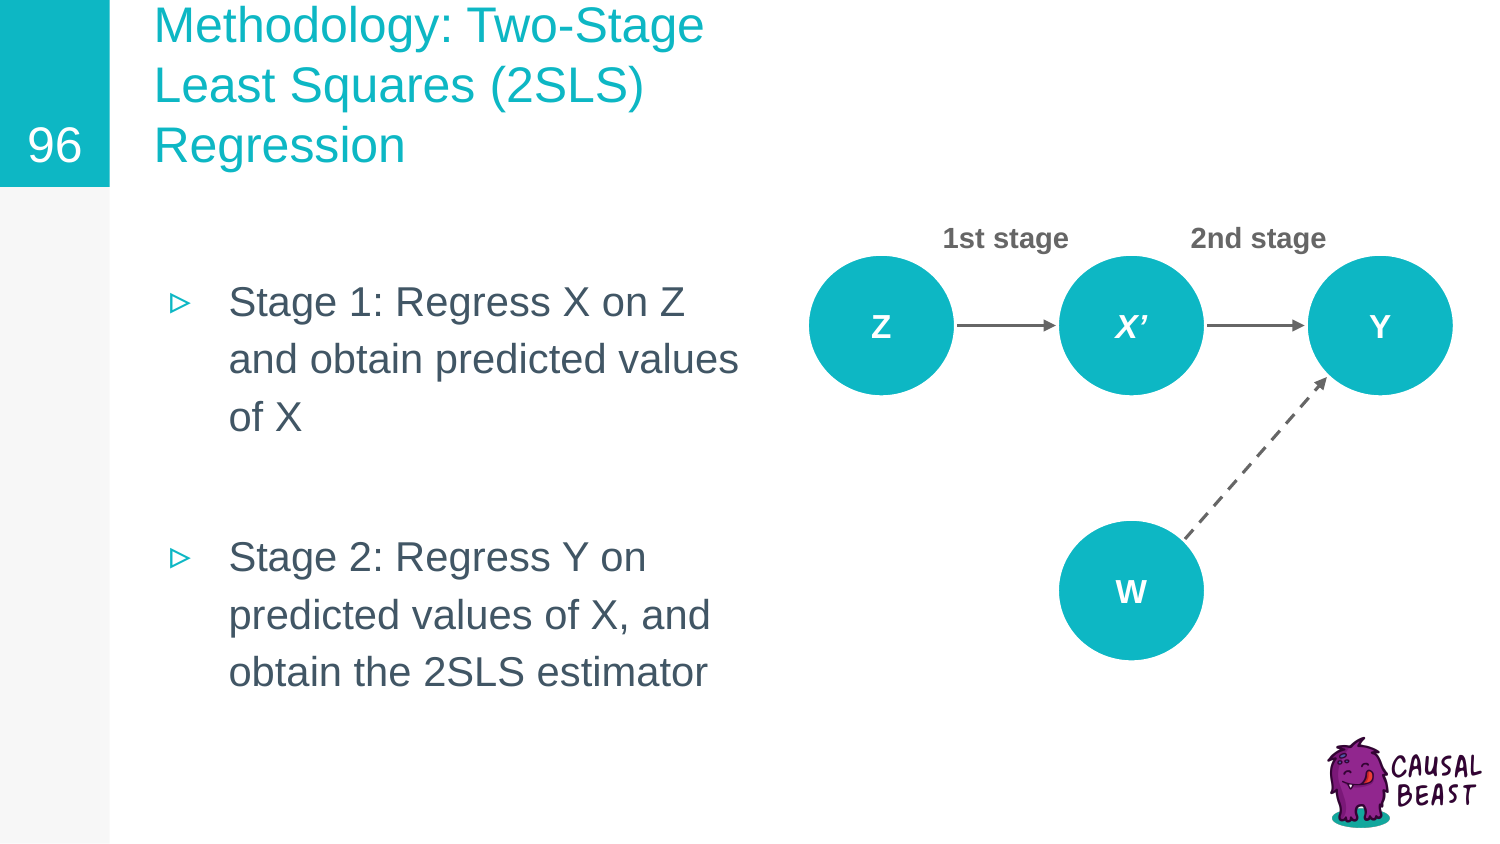

96
# Methodology: Two-Stage Least Squares (2SLS) Regression
1st stage
2nd stage
Stage 1: Regress X on Z and obtain predicted values of X

Stage 2: Regress Y on predicted values of X, and obtain the 2SLS estimator
Z
X’
Y
W